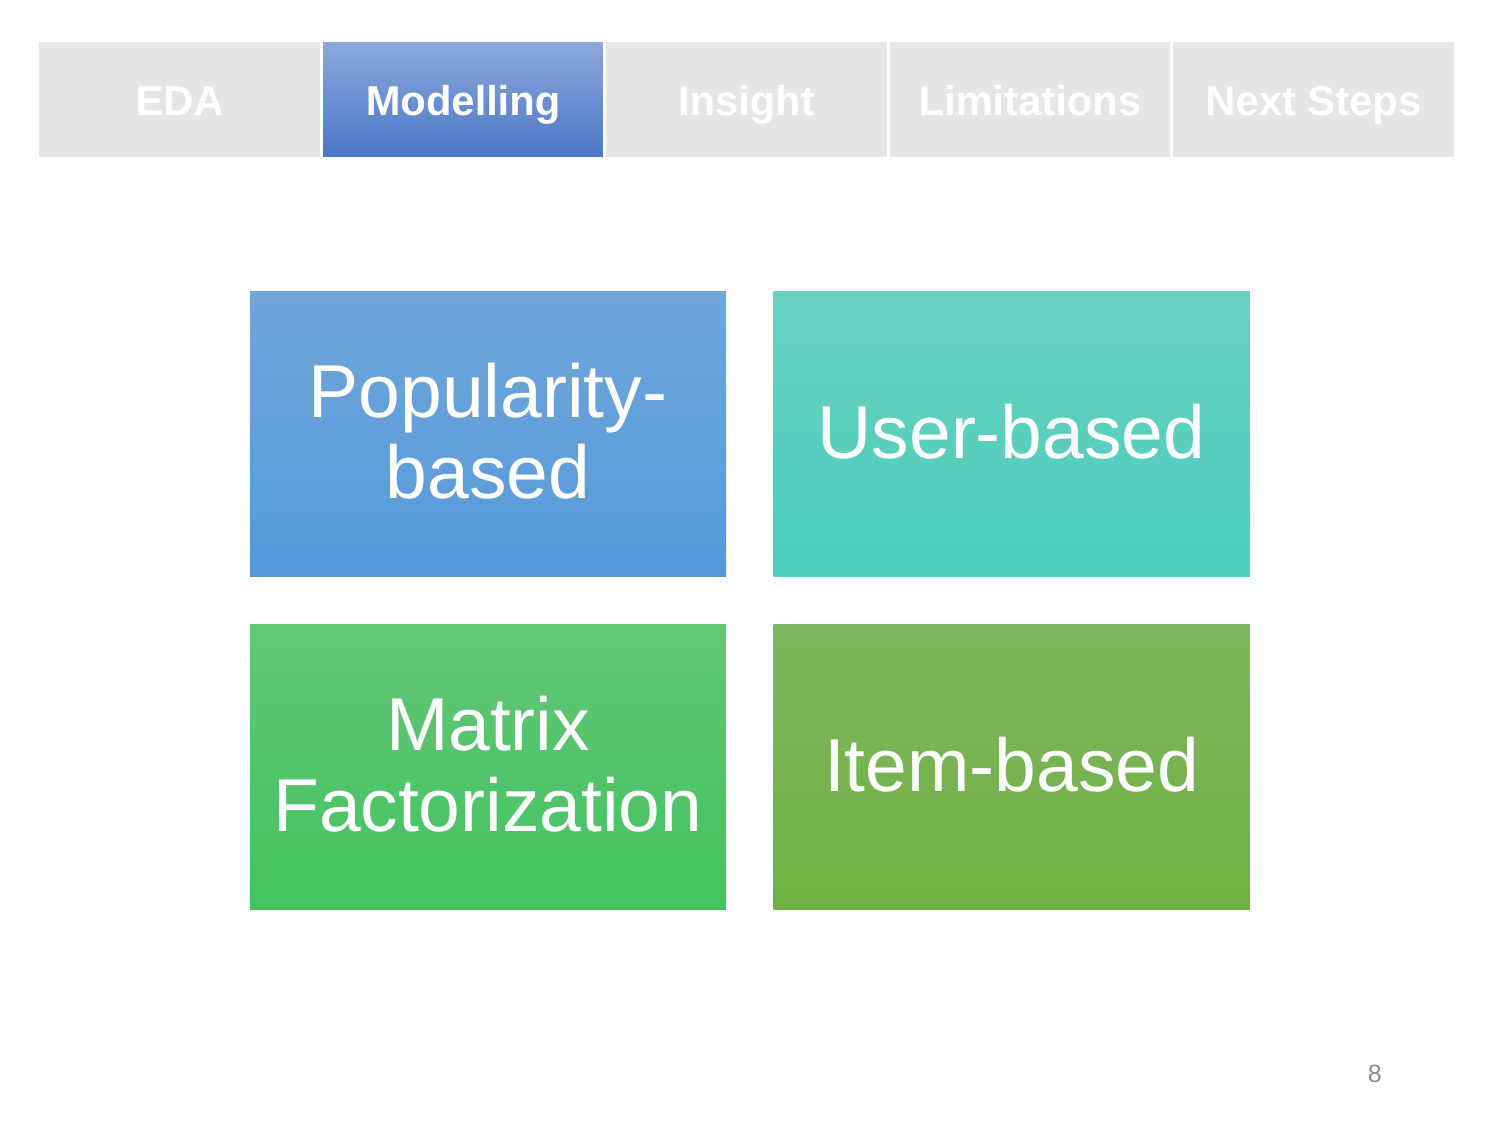

EDA
Modelling
Insight
Limitations
Next Steps
Popularity-based
User-based
Matrix Factorization
Item-based
8